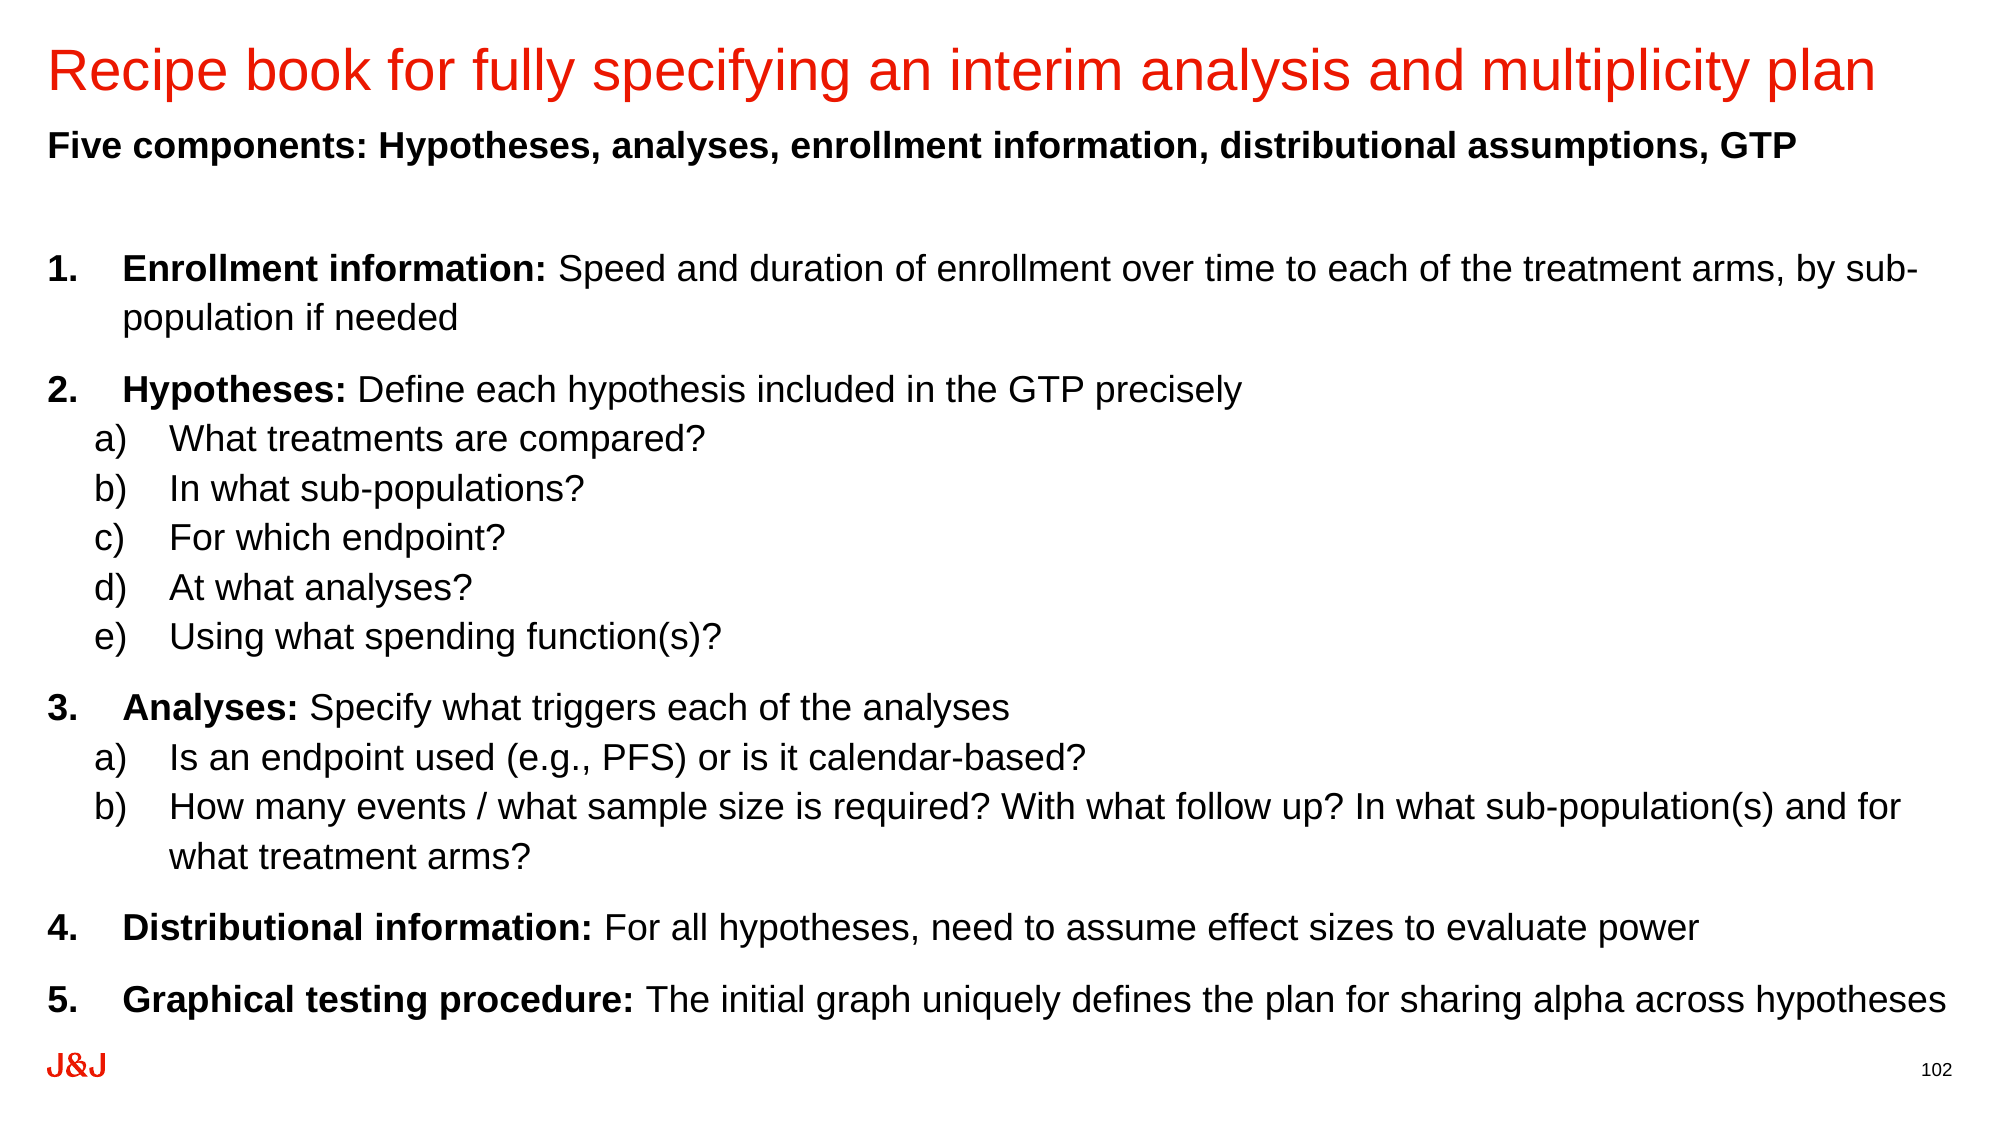

# Recipe book for fully specifying an interim analysis and multiplicity plan
Five components: Hypotheses, analyses, enrollment information, distributional assumptions, GTP
Enrollment information: Speed and duration of enrollment over time to each of the treatment arms, by sub-population if needed

Hypotheses: Define each hypothesis included in the GTP precisely
What treatments are compared?
In what sub-populations?
For which endpoint?
At what analyses?
Using what spending function(s)?

Analyses: Specify what triggers each of the analyses
Is an endpoint used (e.g., PFS) or is it calendar-based?
How many events / what sample size is required? With what follow up? In what sub-population(s) and for what treatment arms?

Distributional information: For all hypotheses, need to assume effect sizes to evaluate power

Graphical testing procedure: The initial graph uniquely defines the plan for sharing alpha across hypotheses
102